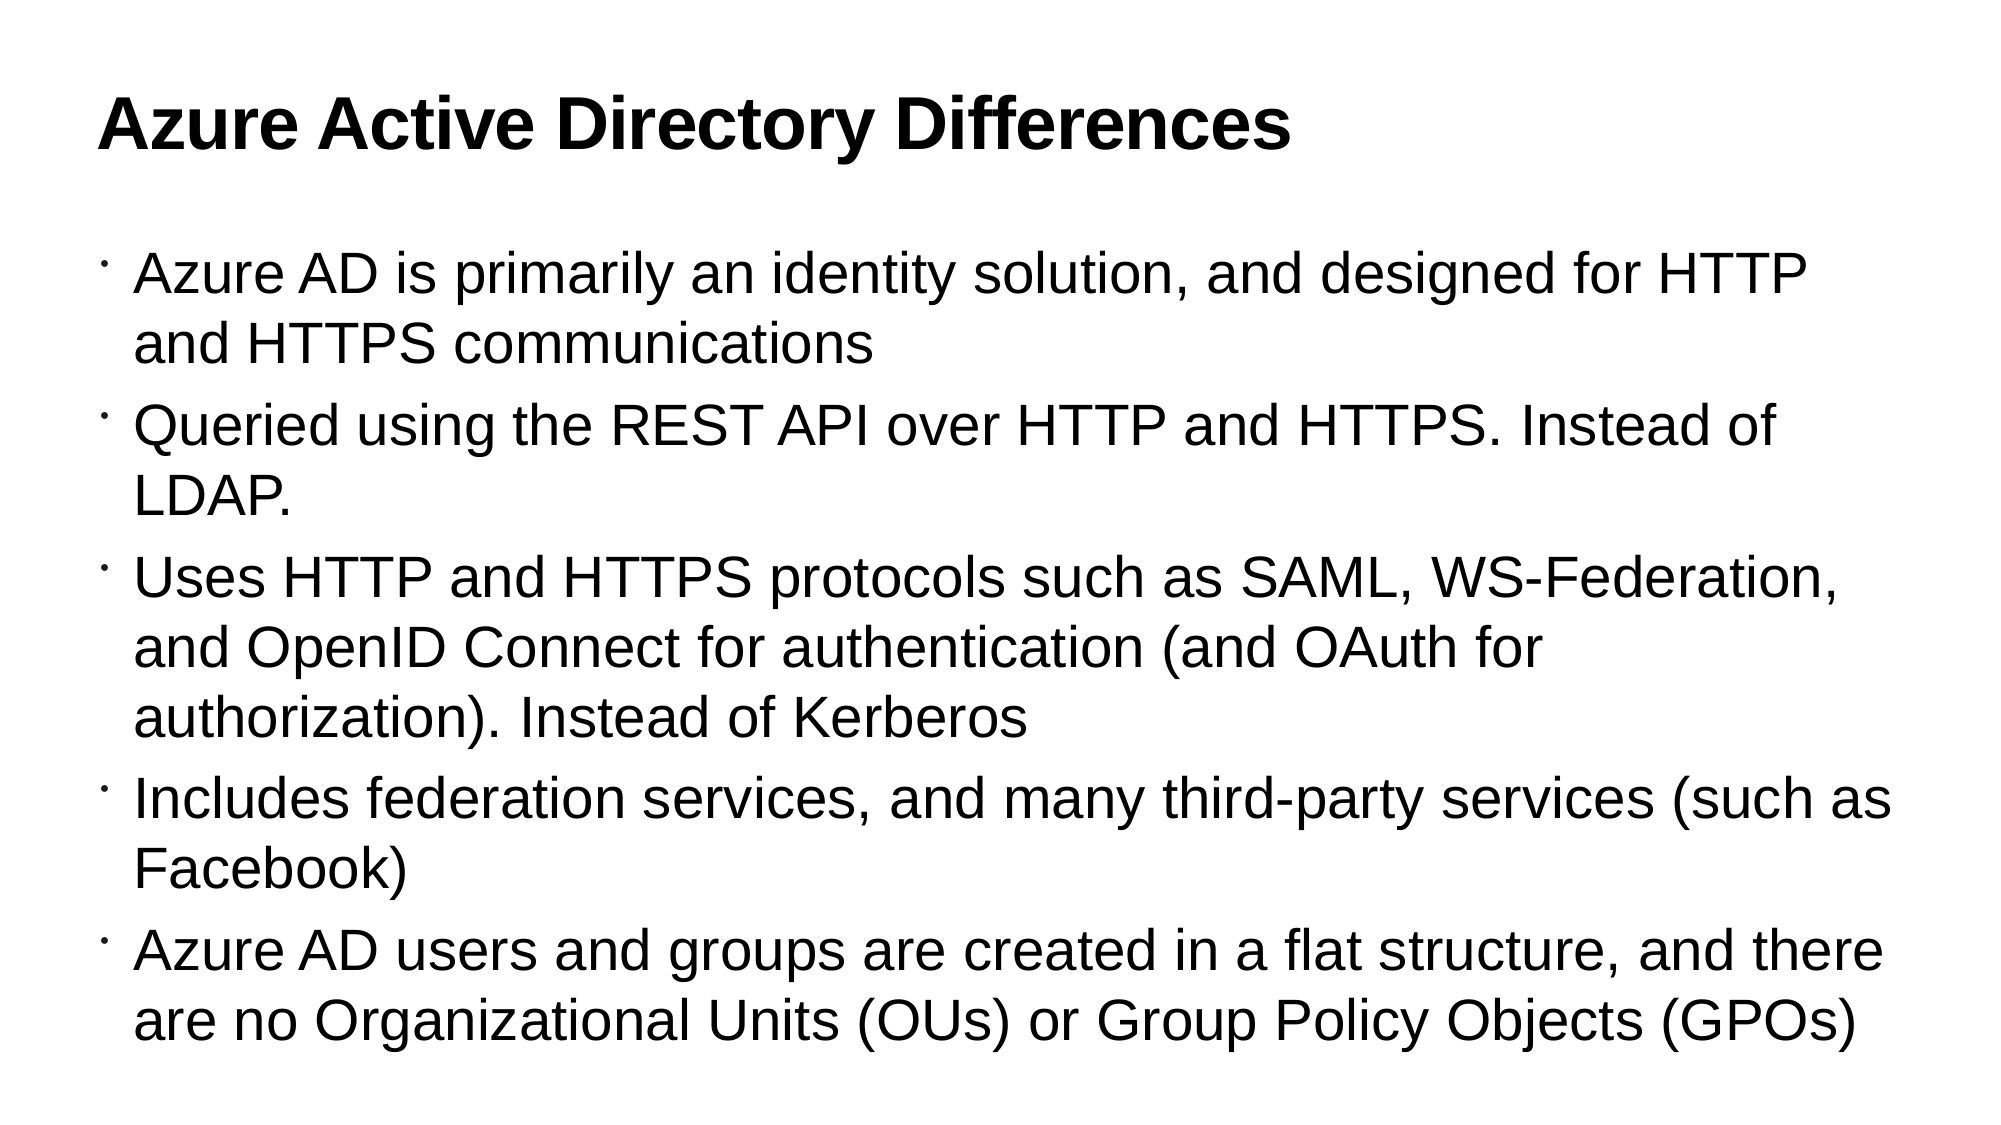

# Azure Active Directory Differences
Azure AD is primarily an identity solution, and designed for HTTP and HTTPS communications
Queried using the REST API over HTTP and HTTPS. Instead of LDAP.
Uses HTTP and HTTPS protocols such as SAML, WS-Federation, and OpenID Connect for authentication (and OAuth for authorization). Instead of Kerberos
Includes federation services, and many third-party services (such as Facebook)
Azure AD users and groups are created in a flat structure, and there are no Organizational Units (OUs) or Group Policy Objects (GPOs)